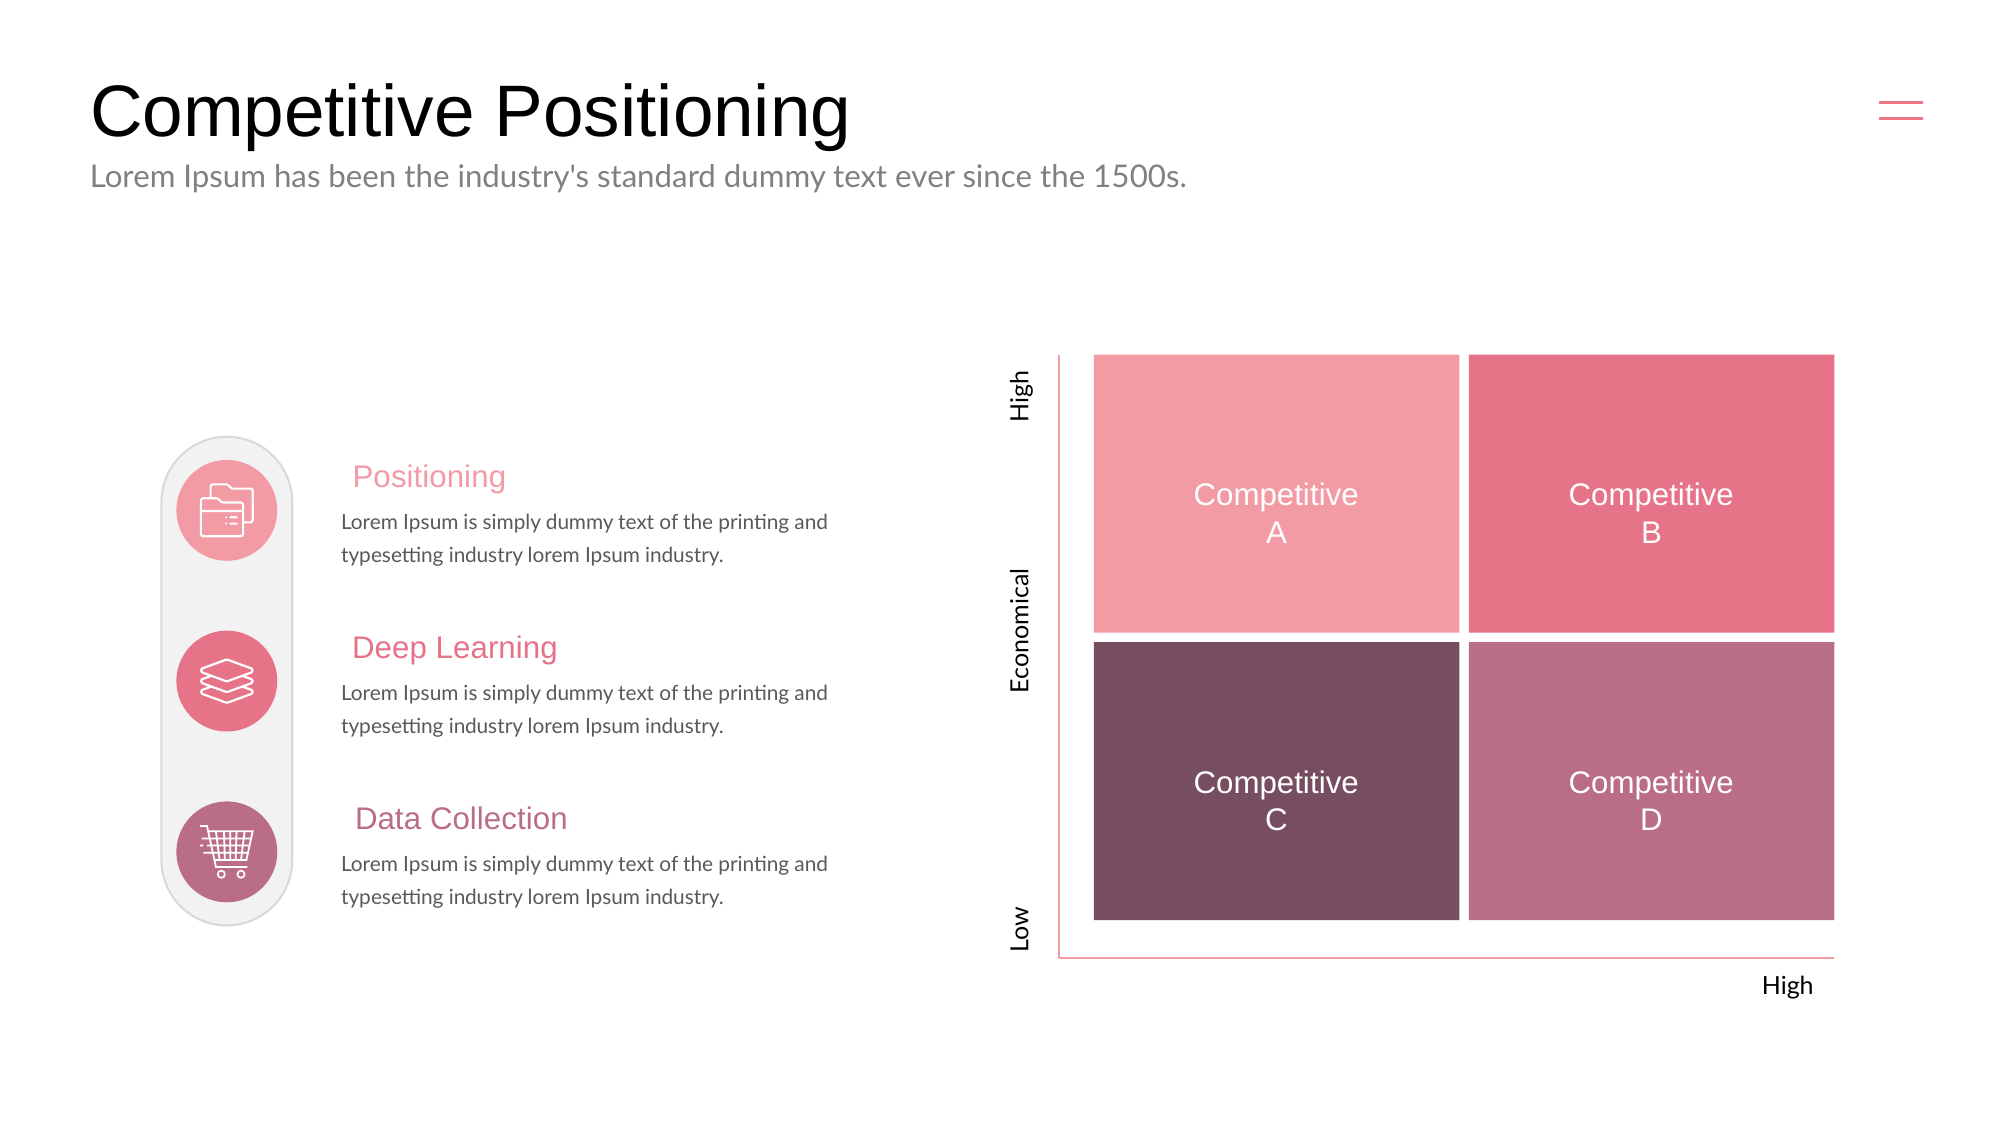

# Competitive Positioning
Lorem Ipsum has been the industry's standard dummy text ever since the 1500s.

High

Positioning

Competitive
A
Competitive
B

Lorem Ipsum is simply dummy text of the printing and  typesetting industry lorem Ipsum industry.
Economical
Deep Learning

Lorem Ipsum is simply dummy text of the printing and  typesetting industry lorem Ipsum industry.
Competitive
C
Competitive
D
Data Collection

Lorem Ipsum is simply dummy text of the printing and  typesetting industry lorem Ipsum industry.
Low
High